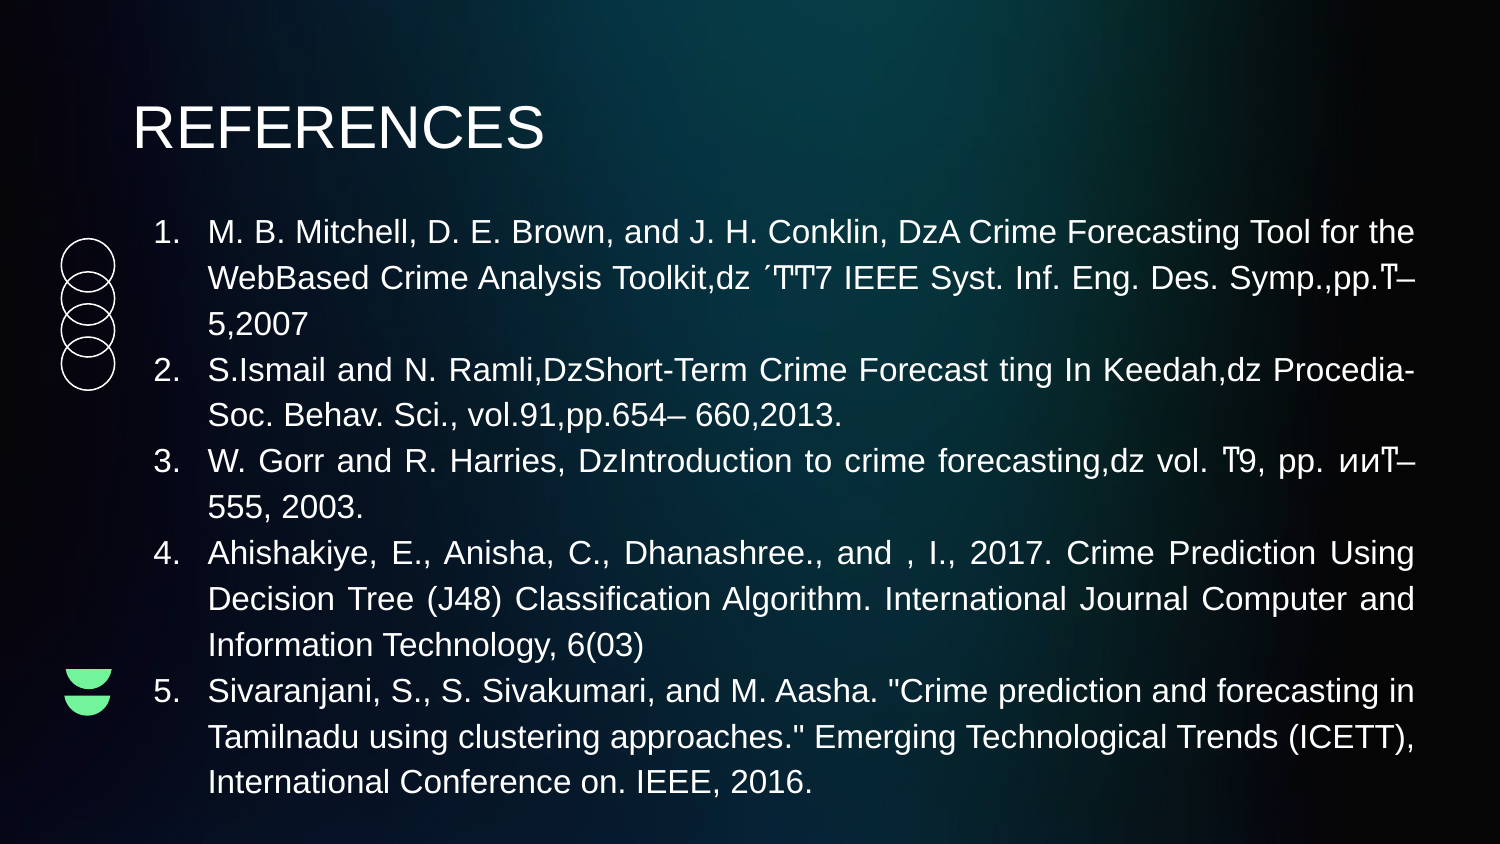

# REFERENCES
M. B. Mitchell, D. E. Brown, and J. H. Conklin, ǲA Crime Forecasting Tool for the WebBased Crime Analysis Toolkit,ǳ ʹͲͲ7 IEEE Syst. Inf. Eng. Des. Symp.,pp.ͳ– 5,2007
S.Ismail and N. Ramli,ǲShort-Term Crime Forecast ting In Keedah,ǳ Procedia-Soc. Behav. Sci., vol.91,pp.654– 660,2013.
W. Gorr and R. Harries, ǲIntroduction to crime forecasting,ǳ vol. ͳ9, pp. ͷͷͳ–555, 2003.
Ahishakiye, E., Anisha, C., Dhanashree., and , I., 2017. Crime Prediction Using Decision Tree (J48) Classification Algorithm. International Journal Computer and Information Technology, 6(03)
Sivaranjani, S., S. Sivakumari, and M. Aasha. "Crime prediction and forecasting in Tamilnadu using clustering approaches." Emerging Technological Trends (ICETT), International Conference on. IEEE, 2016.